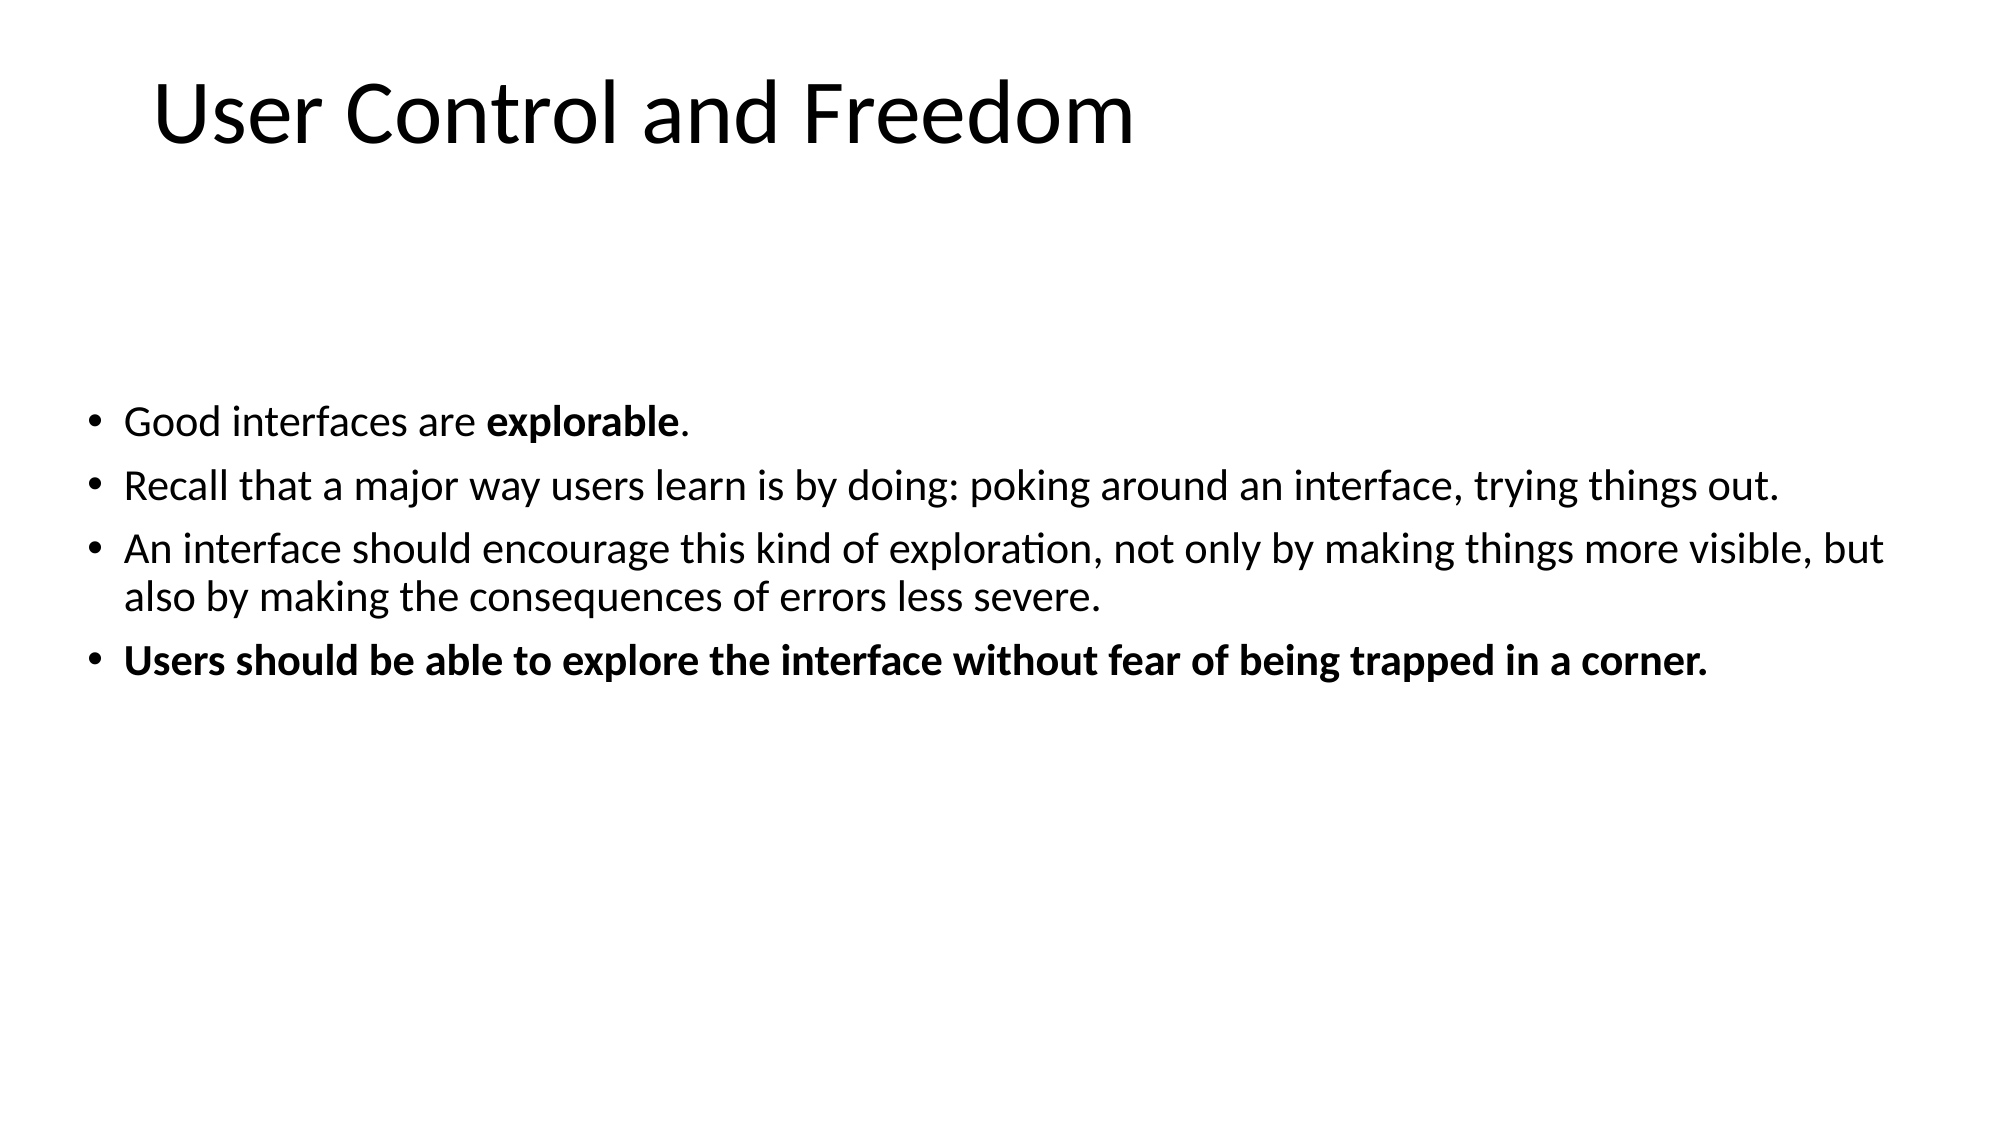

# User Control and Freedom
Good interfaces are explorable.
Recall that a major way users learn is by doing: poking around an interface, trying things out.
An interface should encourage this kind of exploration, not only by making things more visible, but also by making the consequences of errors less severe.
Users should be able to explore the interface without fear of being trapped in a corner.